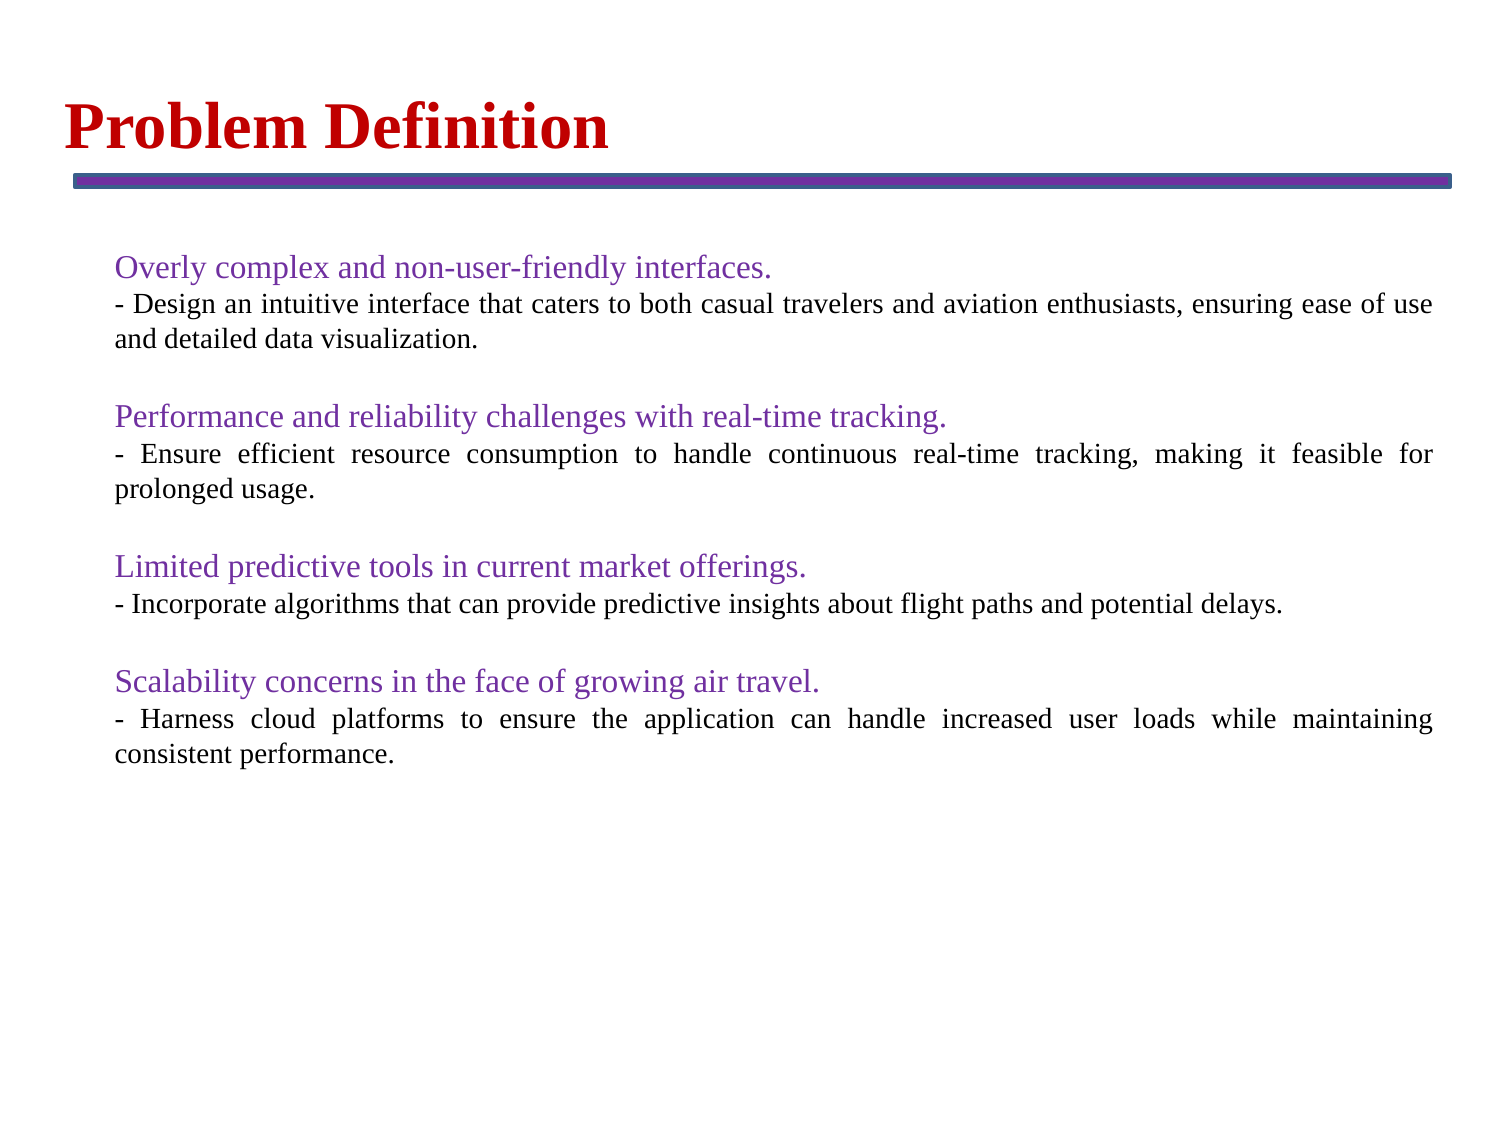

Problem Definition

Overly complex and non-user-friendly interfaces.
- Design an intuitive interface that caters to both casual travelers and aviation enthusiasts, ensuring ease of use and detailed data visualization.

Performance and reliability challenges with real-time tracking.
- Ensure efficient resource consumption to handle continuous real-time tracking, making it feasible for prolonged usage.

Limited predictive tools in current market offerings.
- Incorporate algorithms that can provide predictive insights about flight paths and potential delays.

Scalability concerns in the face of growing air travel.
- Harness cloud platforms to ensure the application can handle increased user loads while maintaining consistent performance.